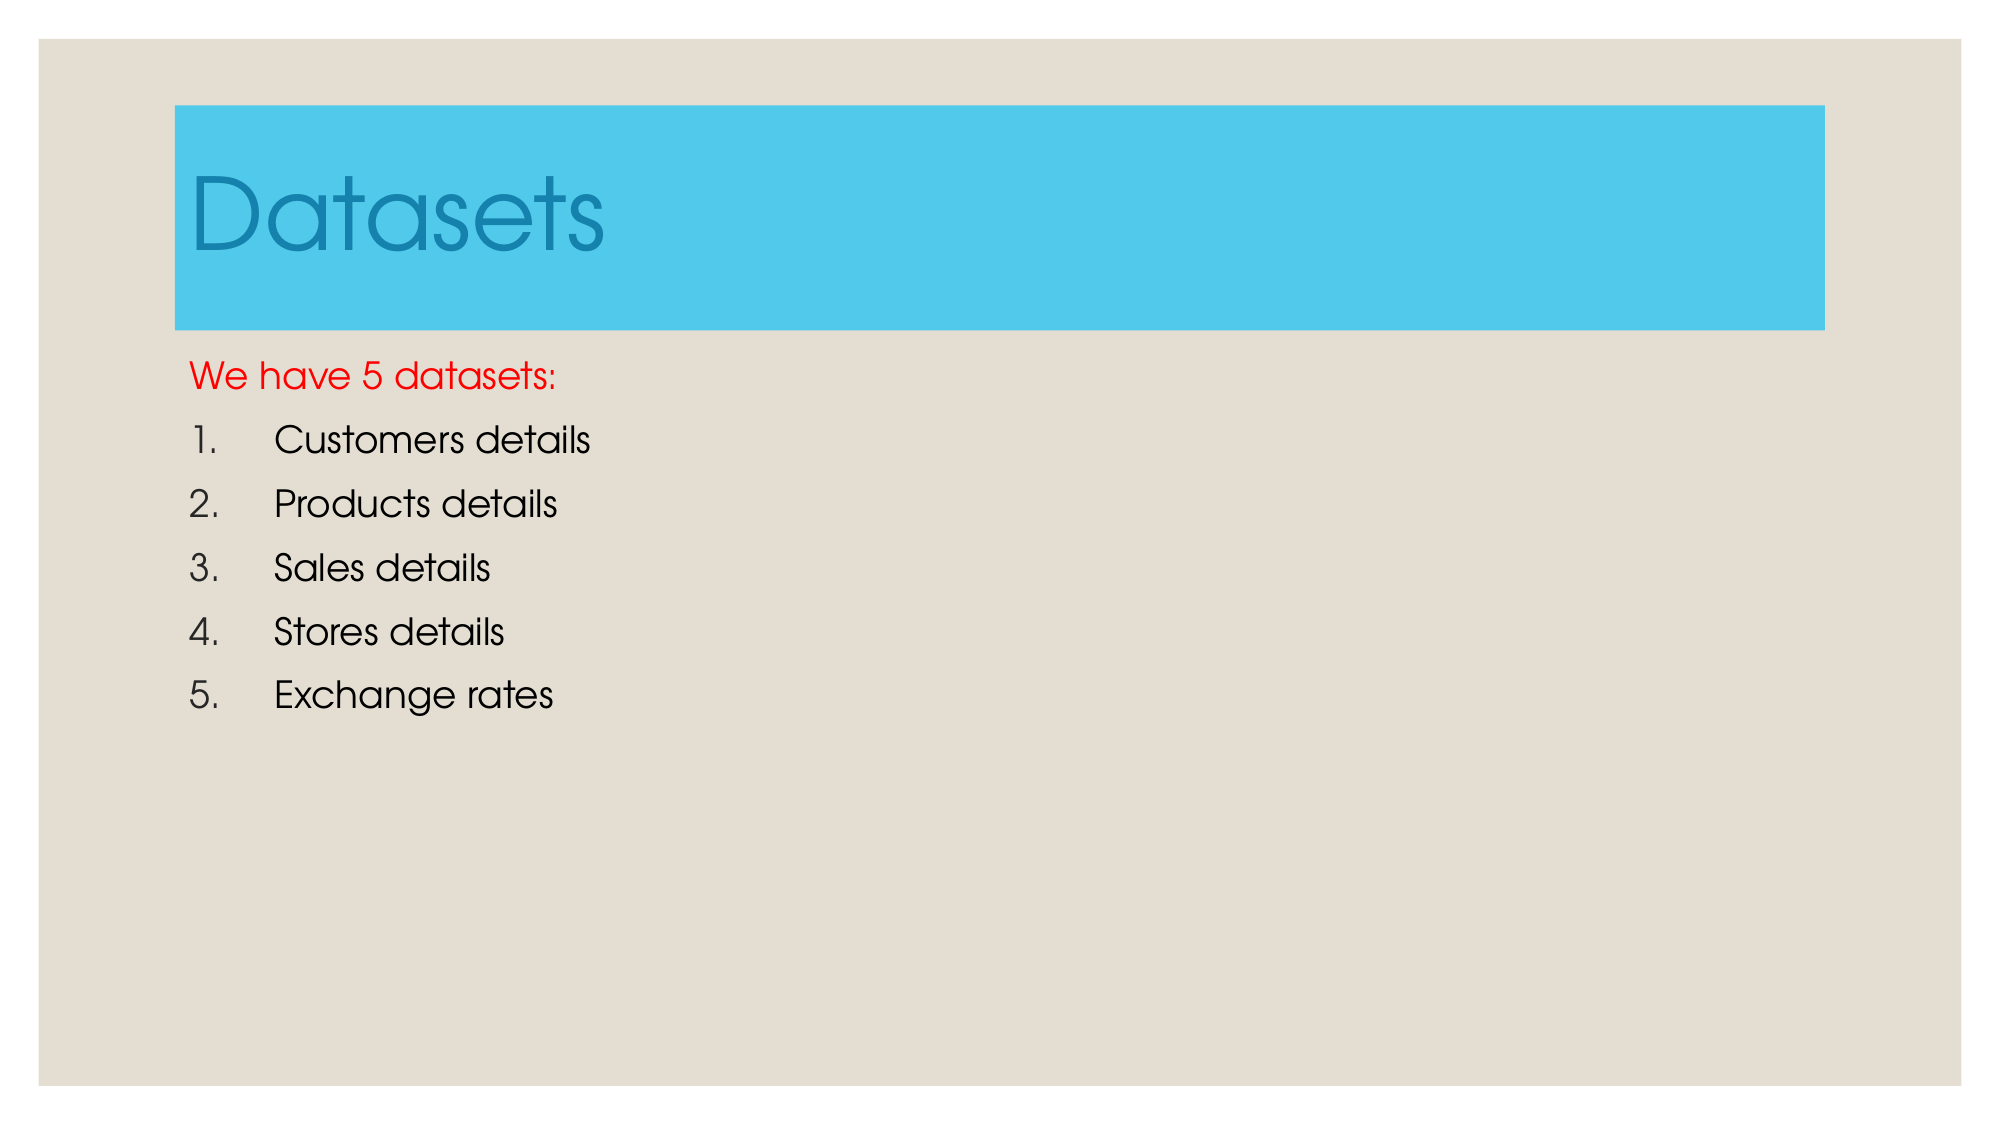

# Datasets
We have 5 datasets:
Customers details
Products details
Sales details
Stores details
Exchange rates